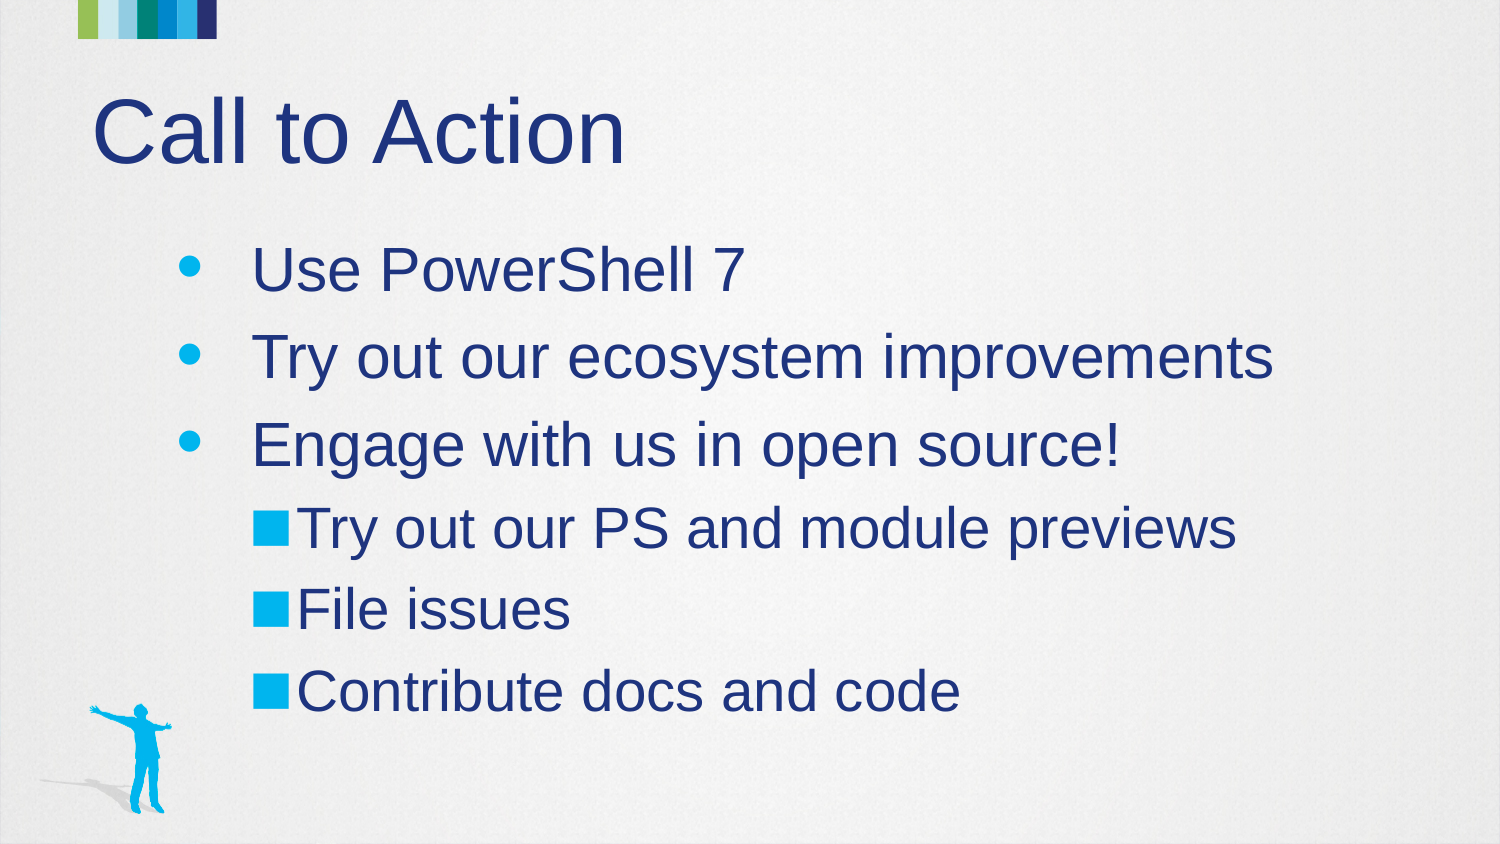

# Call to Action
Use PowerShell 7
Try out our ecosystem improvements
Engage with us in open source!
Try out our PS and module previews
File issues
Contribute docs and code